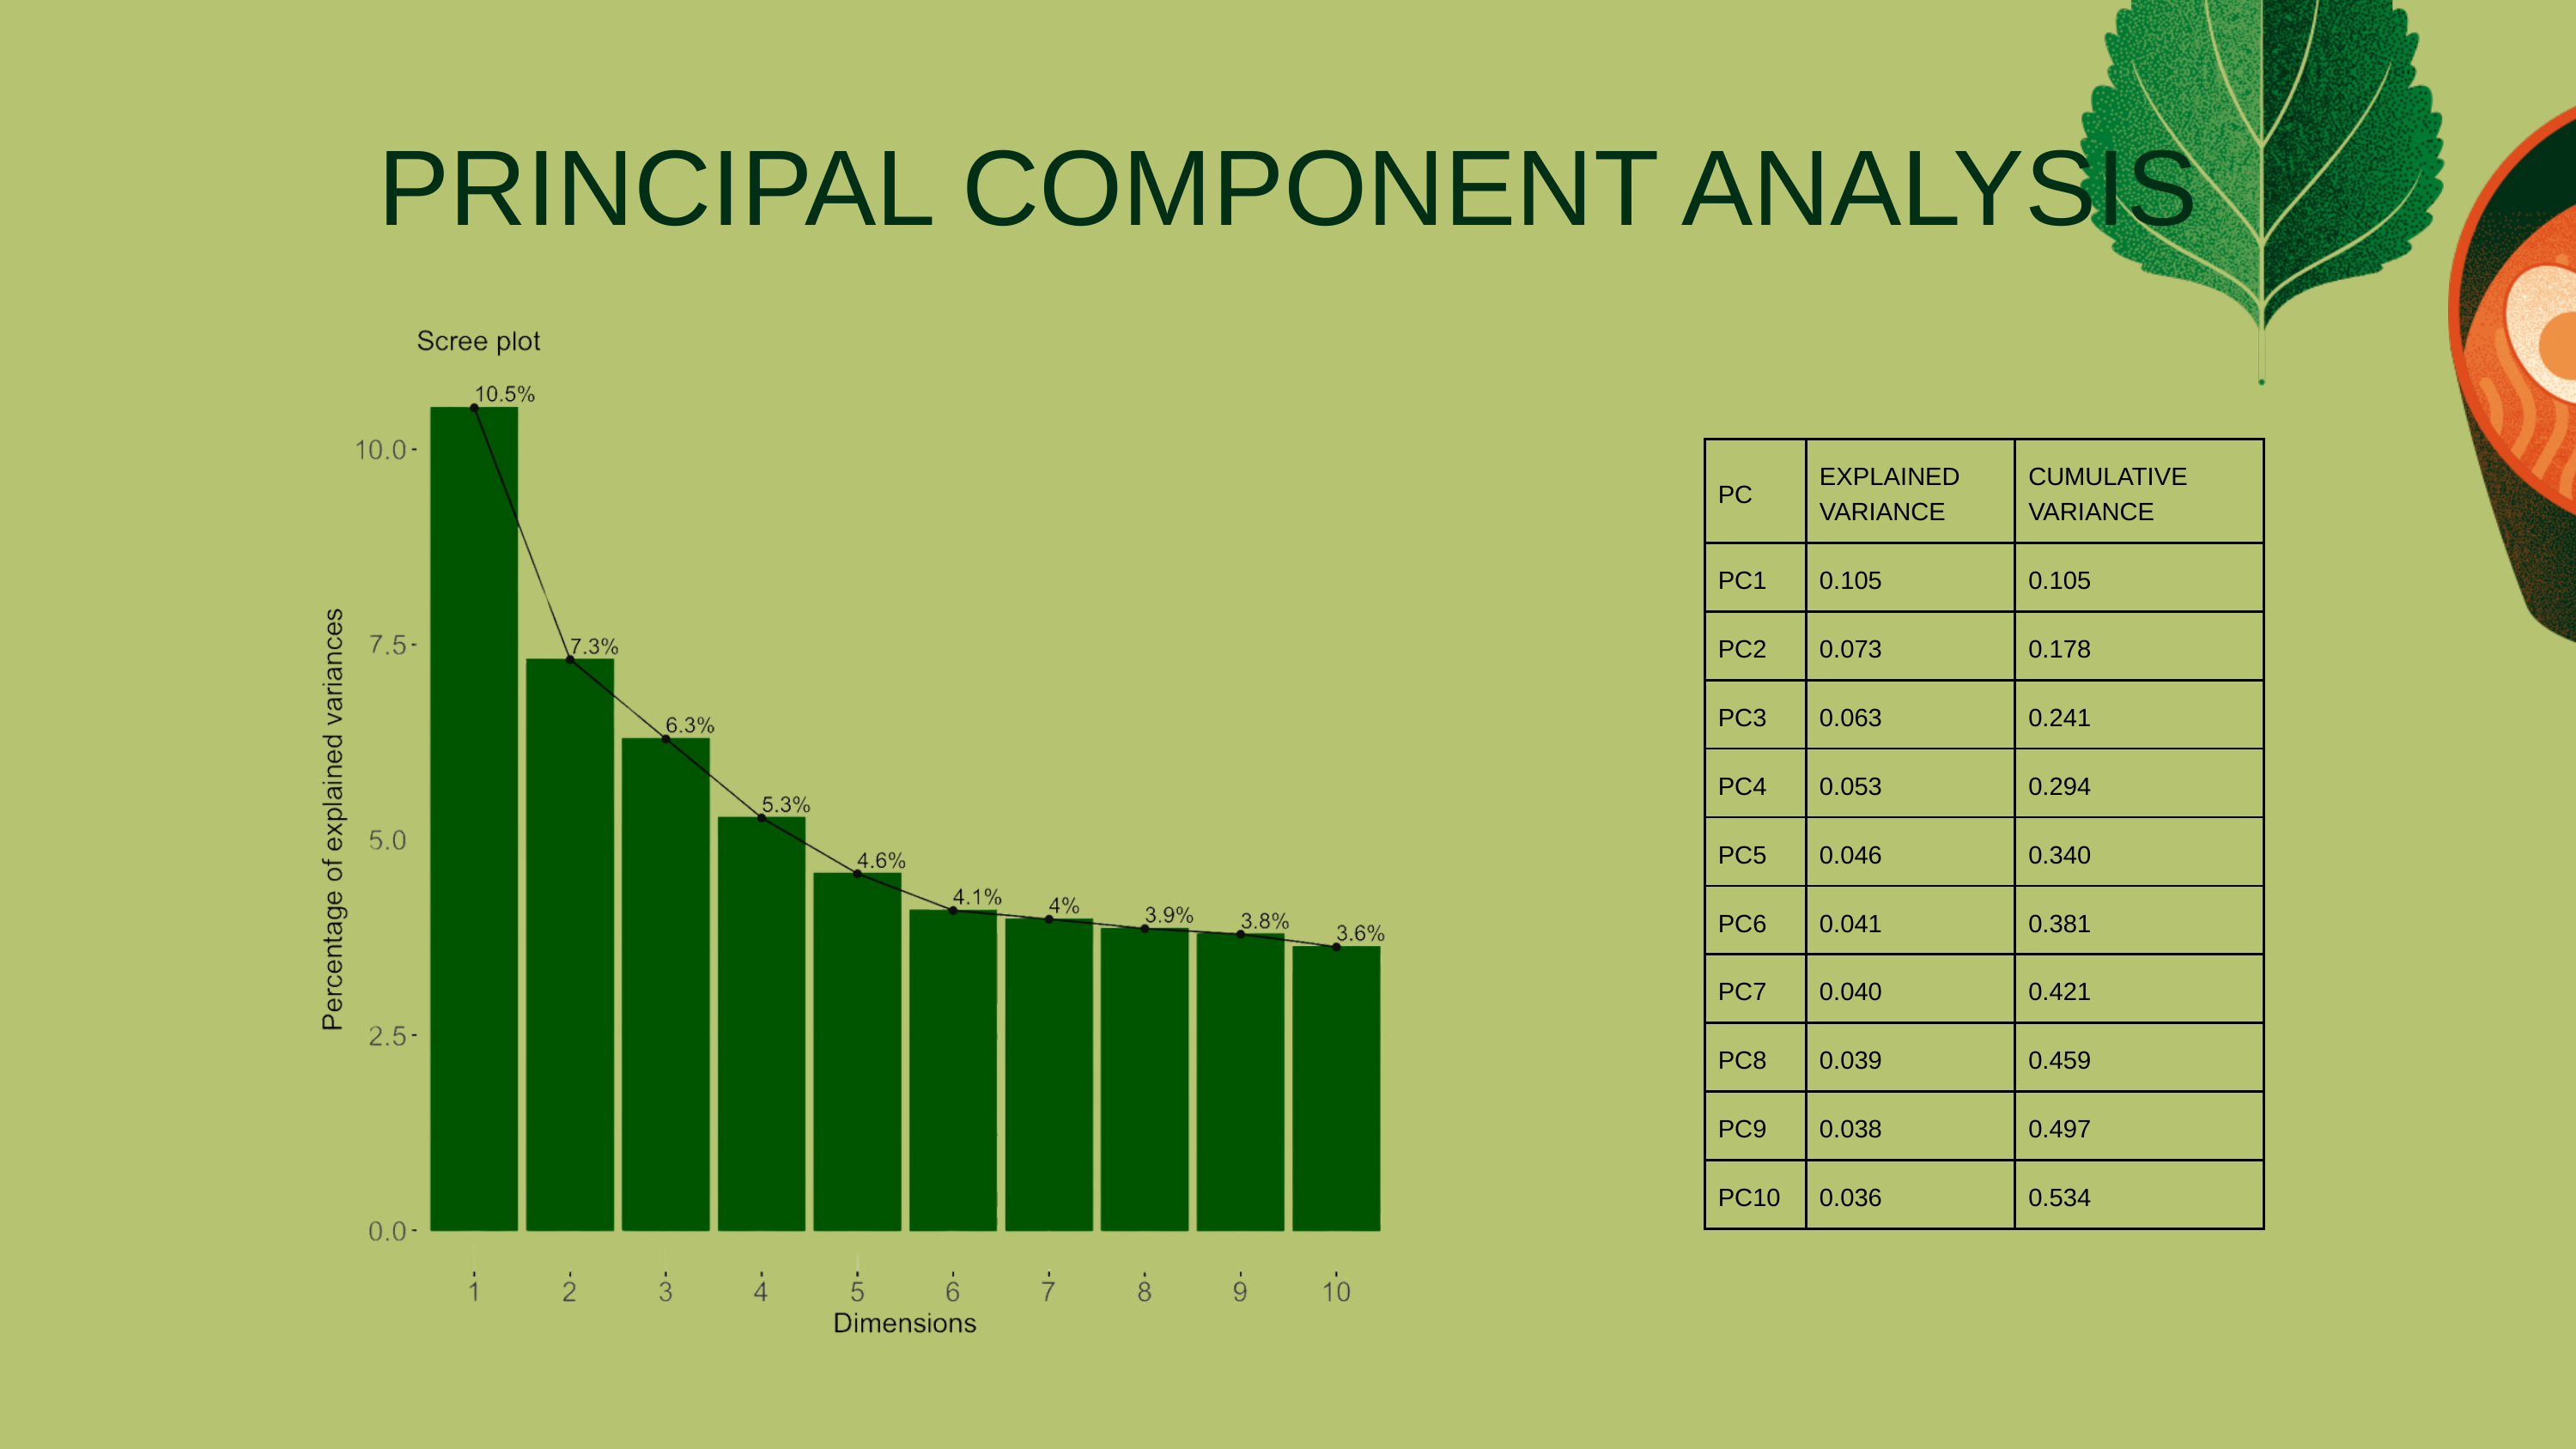

PRINCIPAL COMPONENT ANALYSIS

| PC | EXPLAINED VARIANCE | CUMULATIVE VARIANCE |
| --- | --- | --- |
| PC1 | 0.105 | 0.105 |
| PC2 | 0.073 | 0.178 |
| PC3 | 0.063 | 0.241 |
| PC4 | 0.053 | 0.294 |
| PC5 | 0.046 | 0.340 |
| PC6 | 0.041 | 0.381 |
| PC7 | 0.040 | 0.421 |
| PC8 | 0.039 | 0.459 |
| PC9 | 0.038 | 0.497 |
| PC10 | 0.036 | 0.534 |